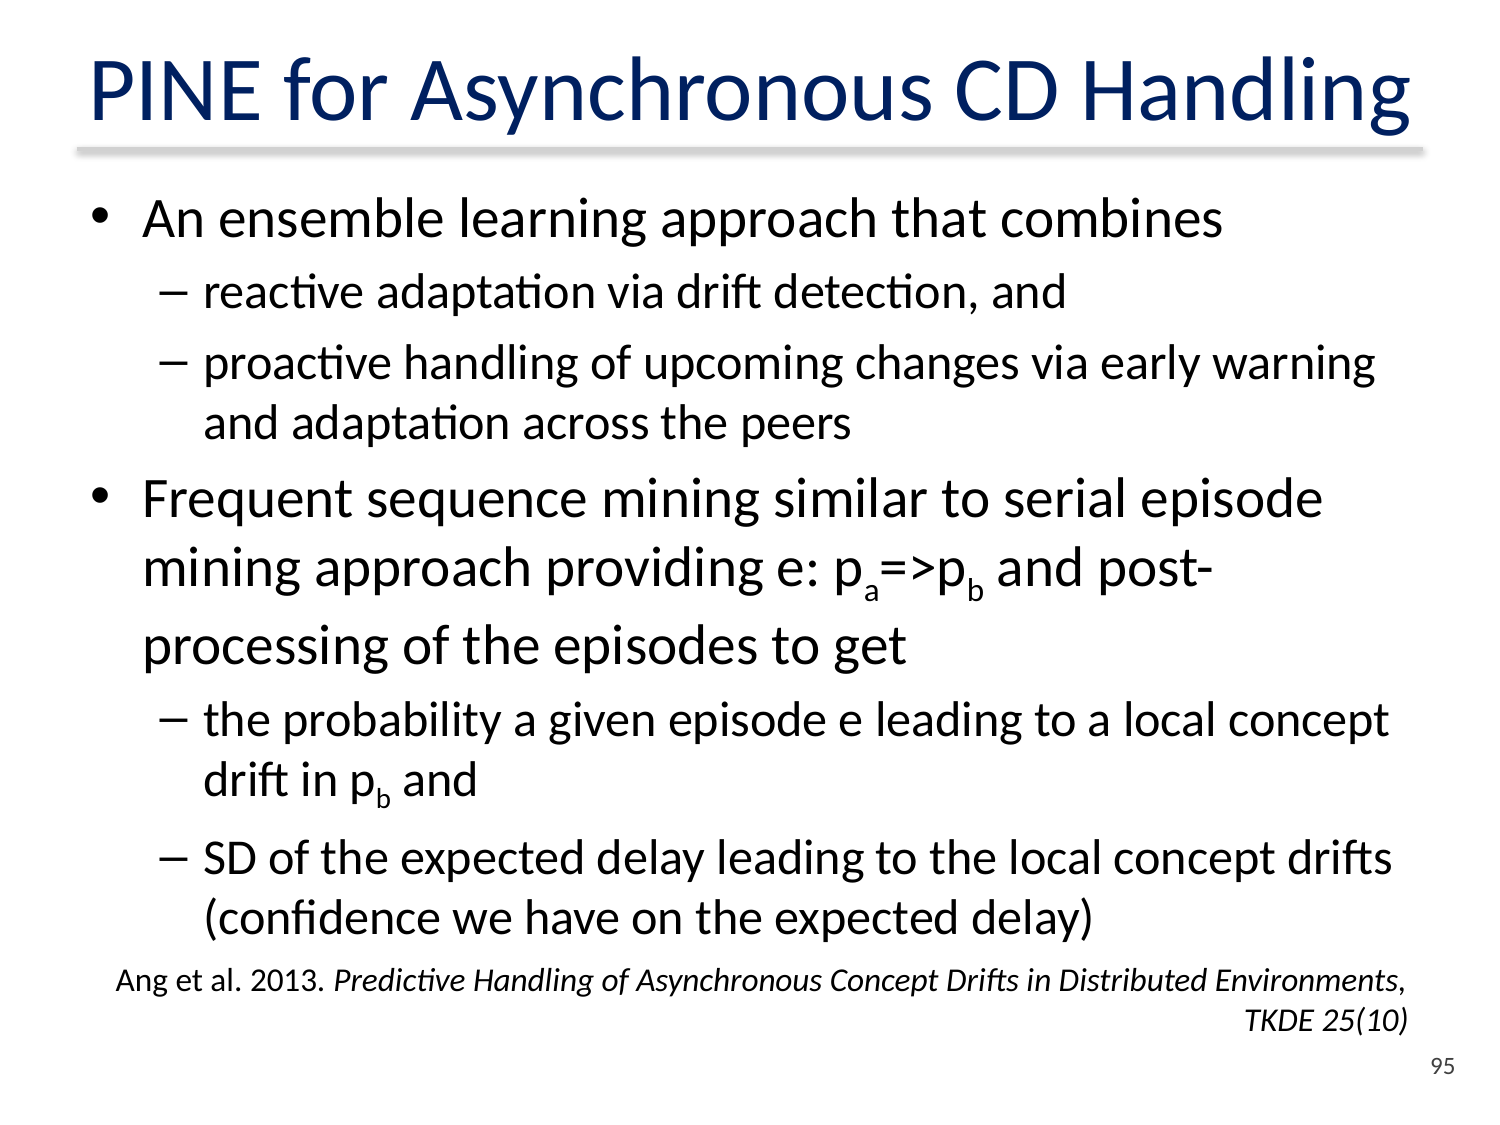

# PINE for Asynchronous CD Handling
An ensemble learning approach that combines
reactive adaptation via drift detection, and
proactive handling of upcoming changes via early warning and adaptation across the peers
Frequent sequence mining similar to serial episode mining approach providing e: pa=>pb and post-processing of the episodes to get
the probability a given episode e leading to a local concept drift in pb and
SD of the expected delay leading to the local concept drifts (confidence we have on the expected delay)
Ang et al. 2013. Predictive Handling of Asynchronous Concept Drifts in Distributed Environments, TKDE 25(10)
95